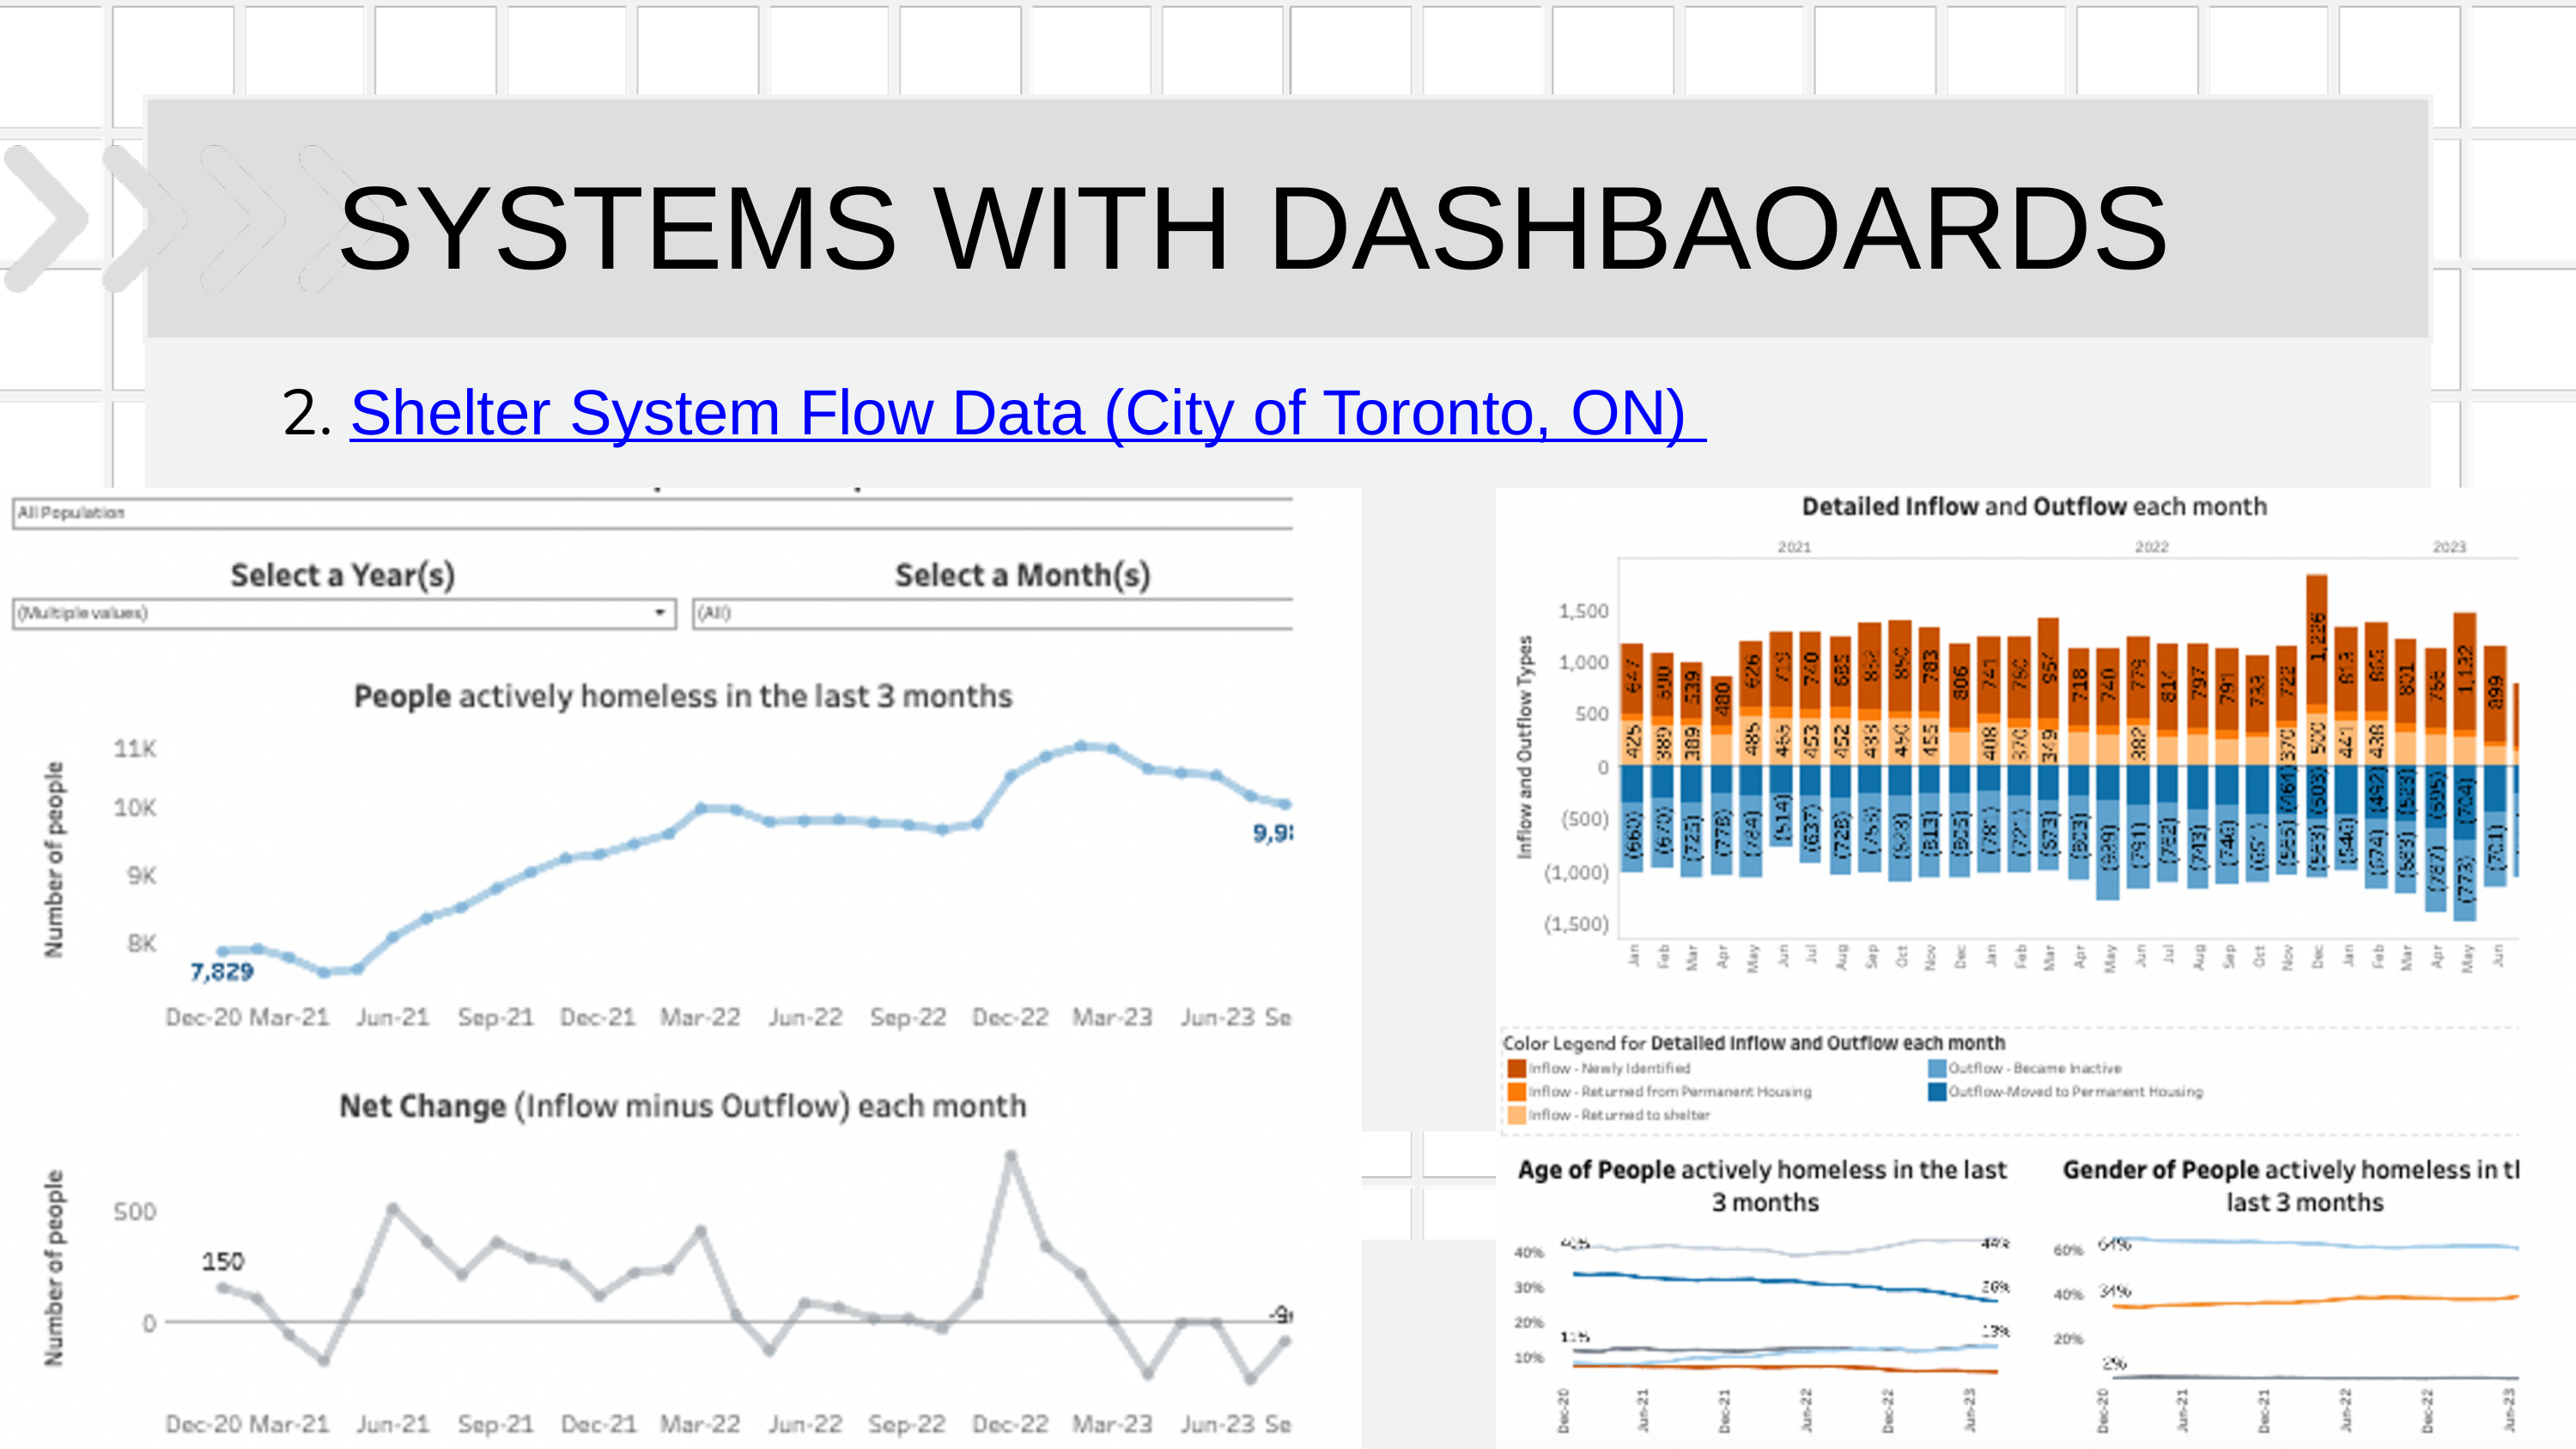

SYSTEMS WITH DASHBAOARDS

2. Shelter System Flow Data (City of Toronto, ON)